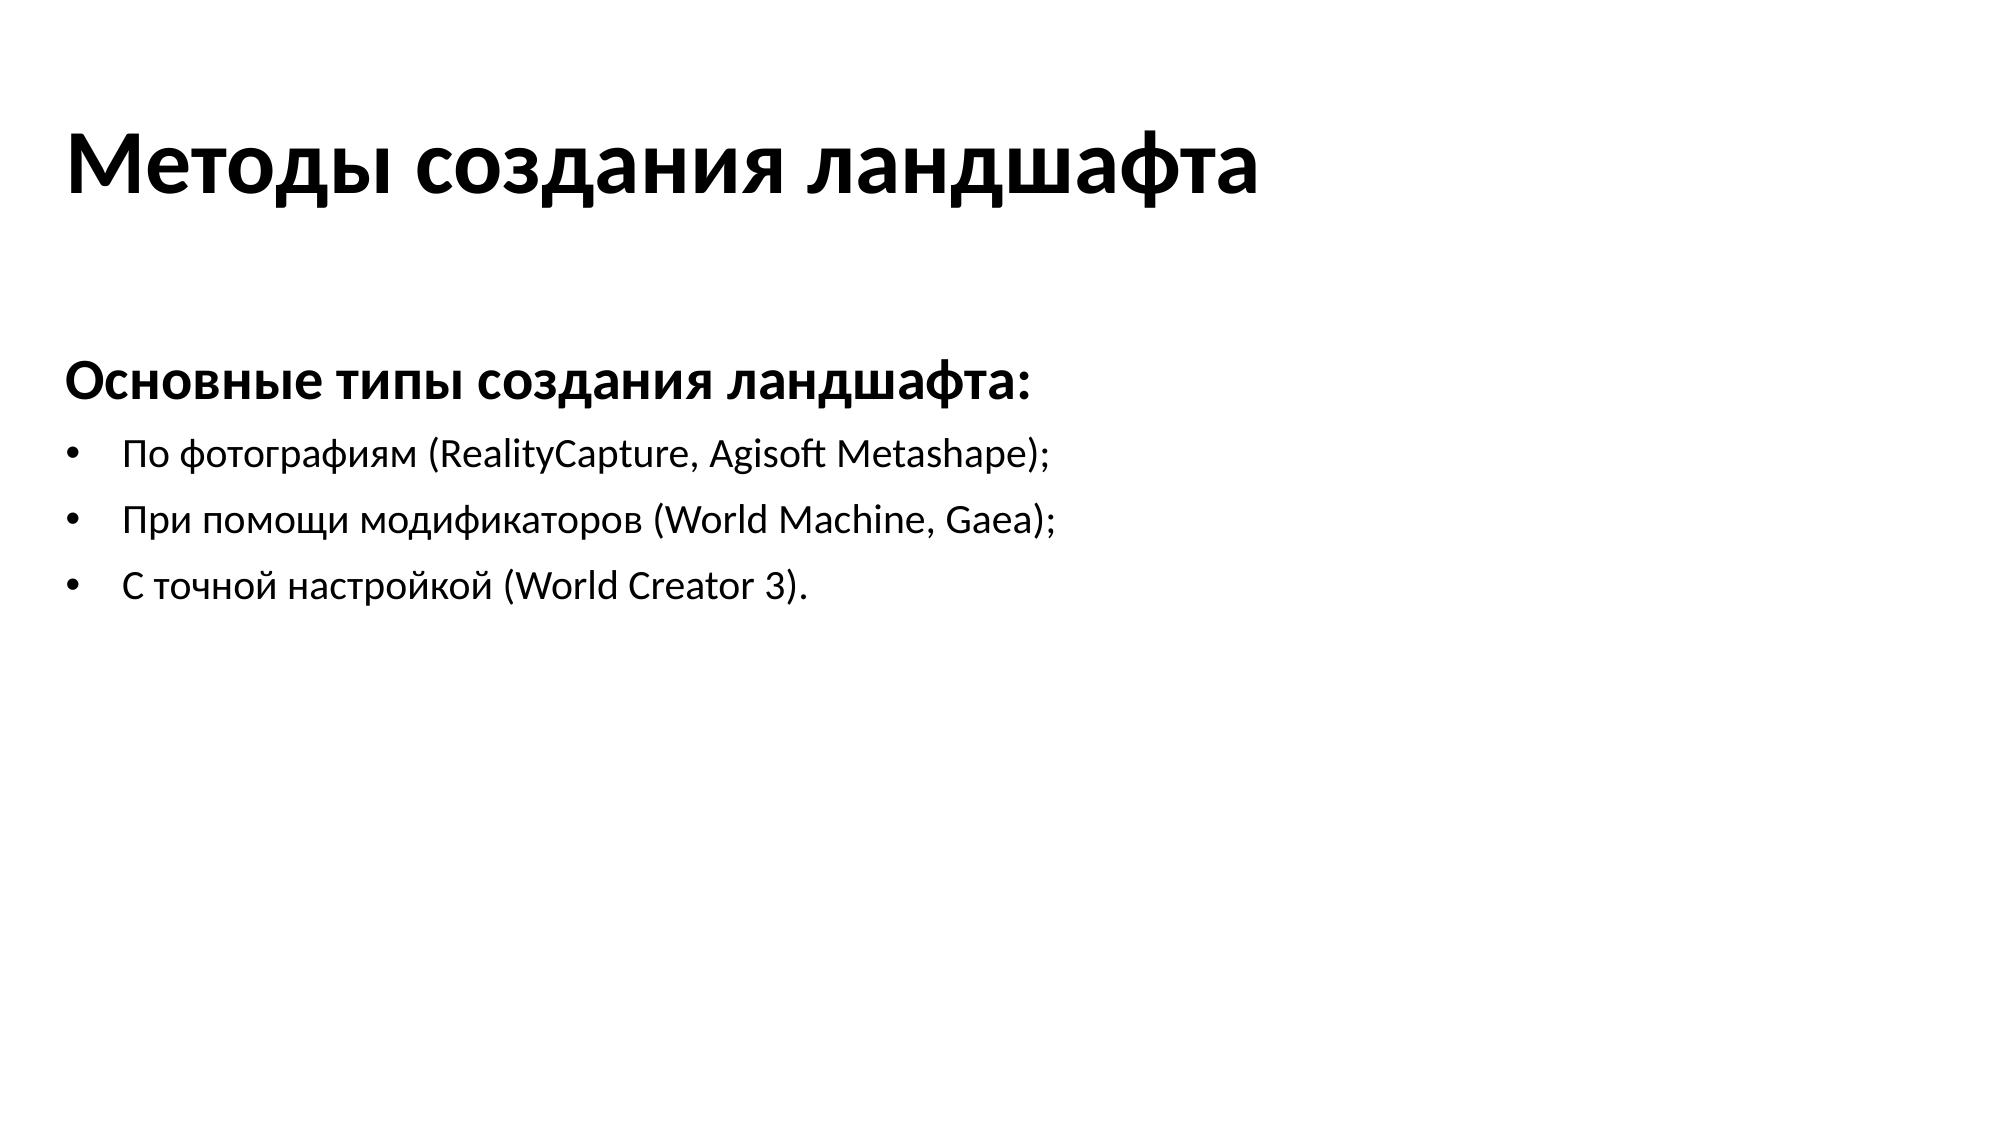

Методы создания ландшафта
Основные типы создания ландшафта:
По фотографиям (RealityCapture, Agisoft Metashape);
При помощи модификаторов (World Machine, Gaea);
С точной настройкой (World Creator 3).